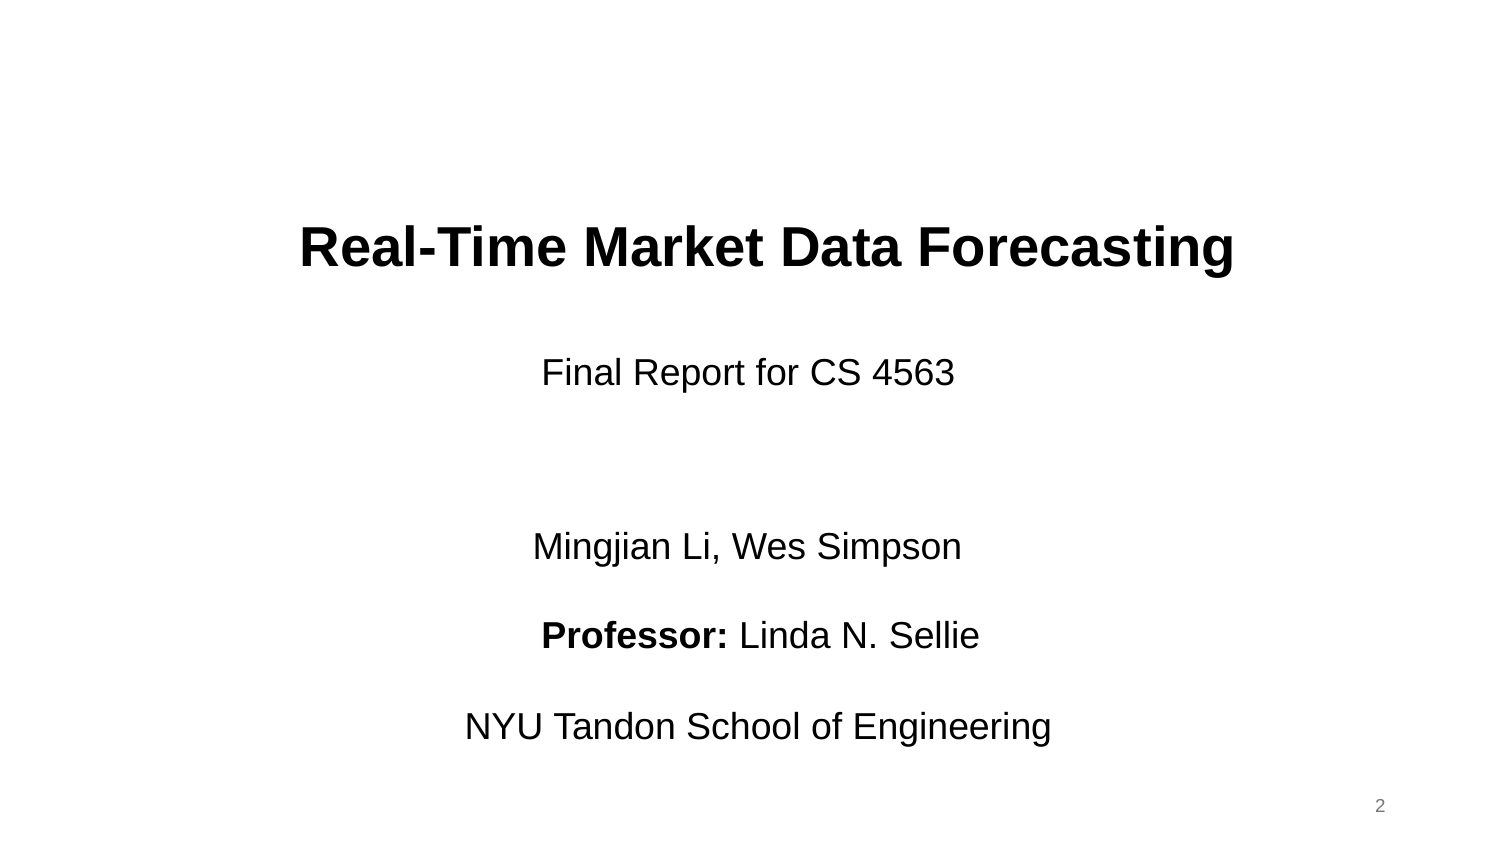

Real-Time Market Data Forecasting
Final Report for CS 4563
Mingjian Li, Wes Simpson
Professor: Linda N. Sellie
NYU Tandon School of Engineering
2